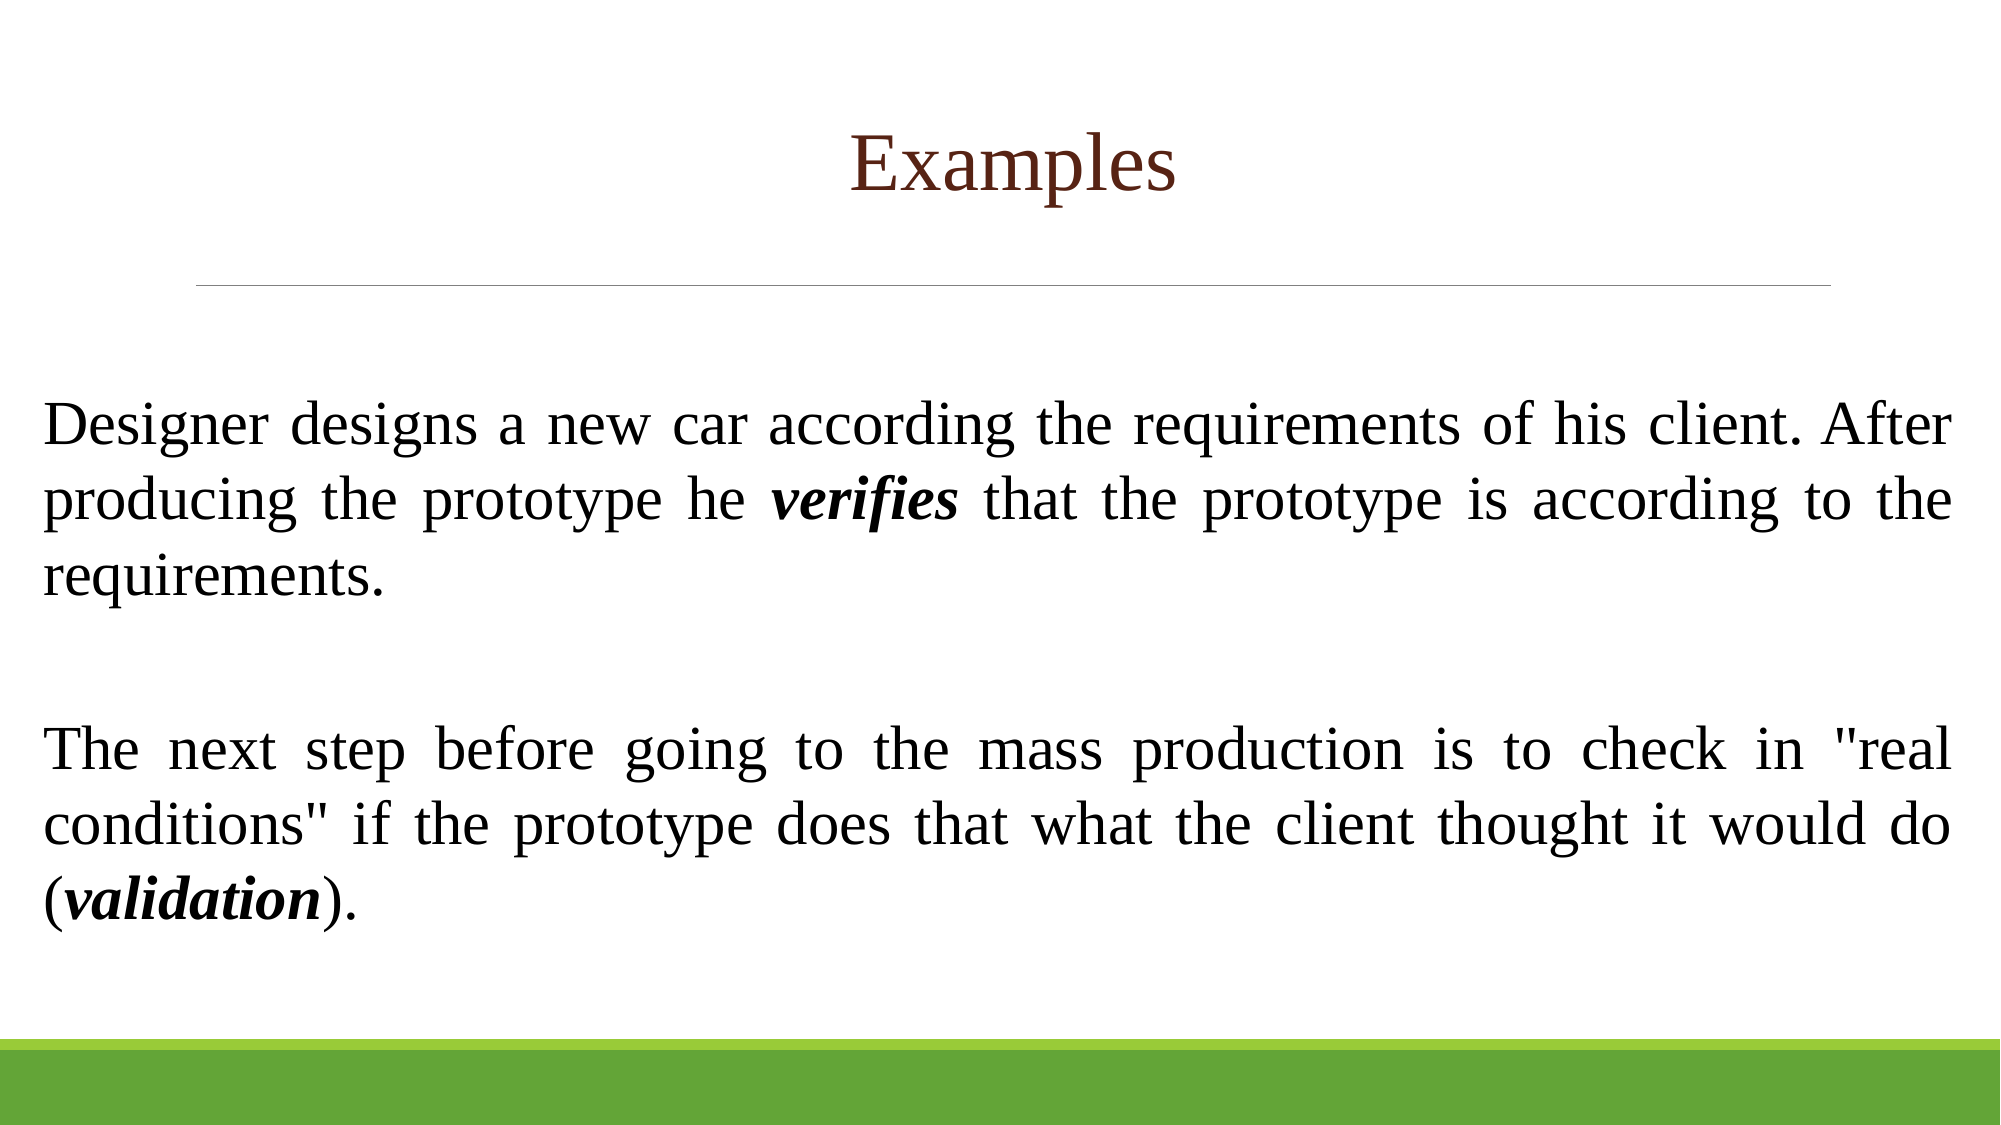

Examples
Designer designs a new car according the requirements of his client. After producing the prototype he verifies that the prototype is according to the requirements.

The next step before going to the mass production is to check in "real conditions" if the prototype does that what the client thought it would do (validation).